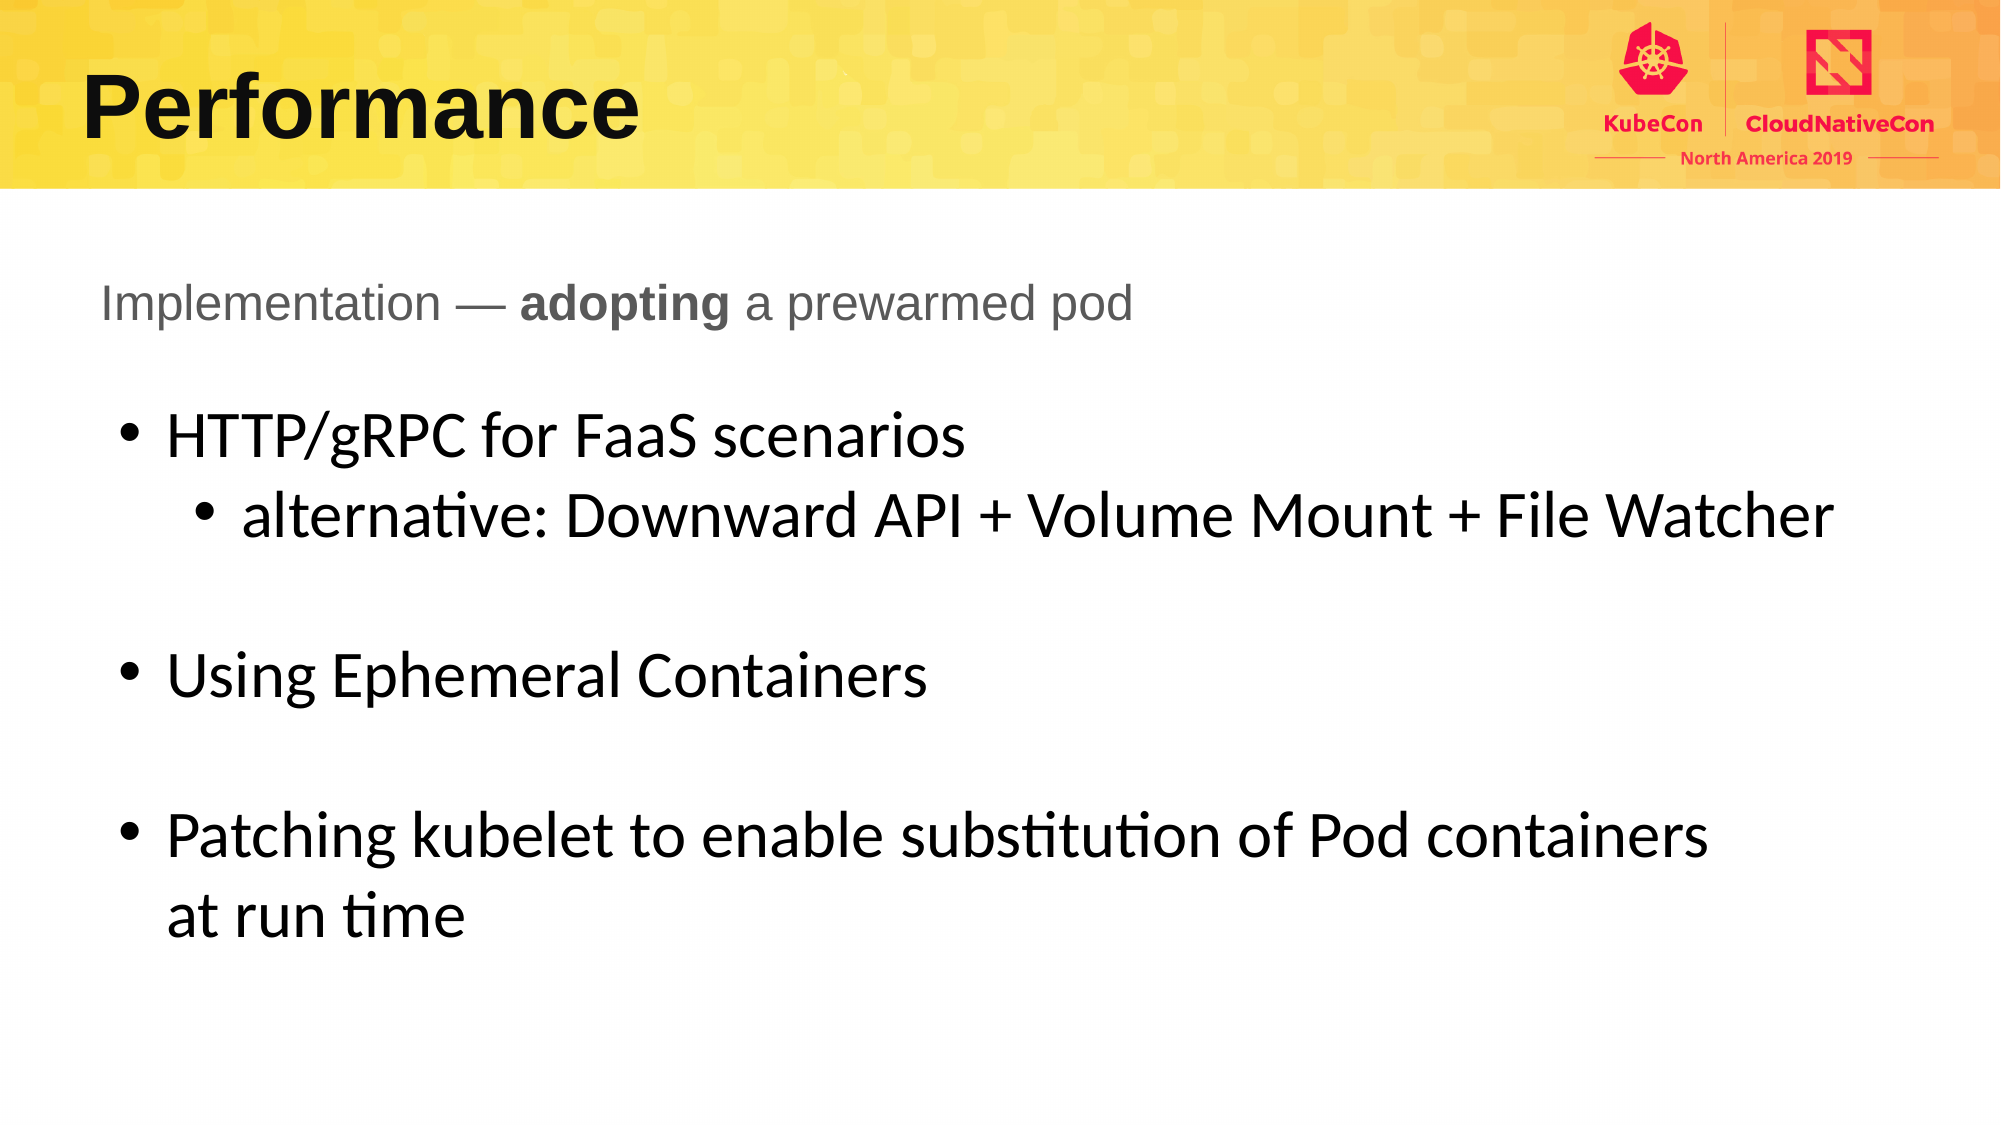

Performance
Implementation — adopting a prewarmed pod
HTTP/gRPC for FaaS scenarios
alternative: Downward API + Volume Mount + File Watcher

Using Ephemeral Containers

Patching kubelet to enable substitution of Pod containers
at run time